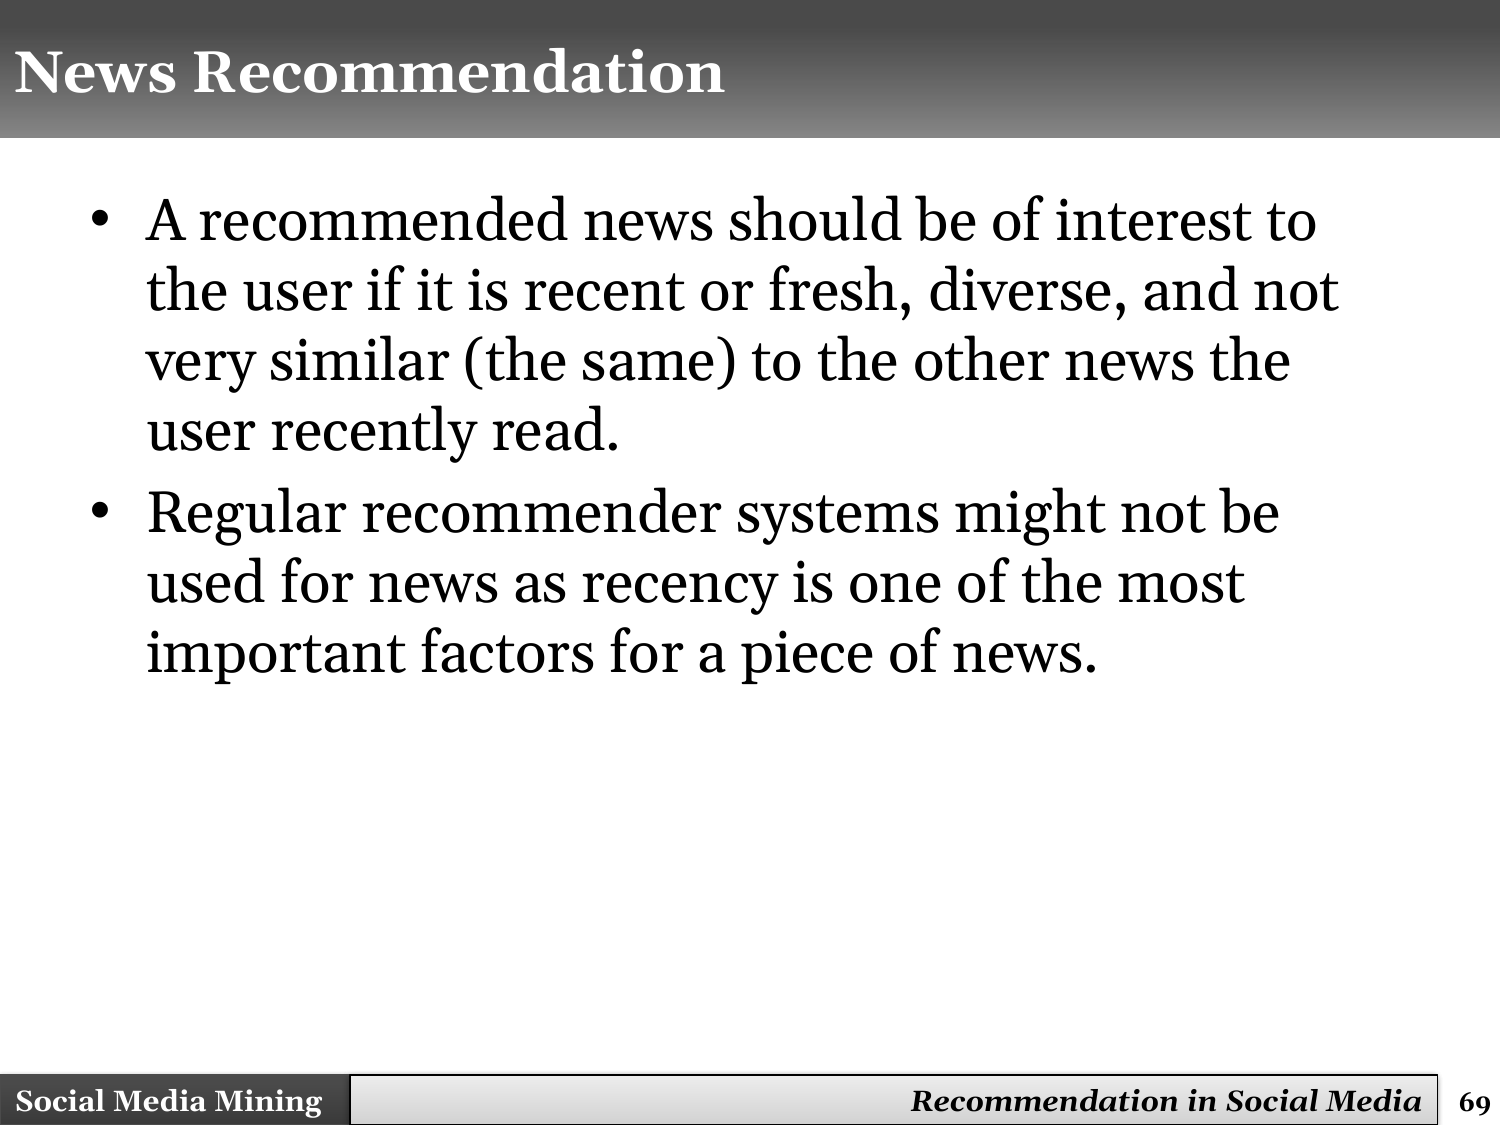

# News Recommendation
A recommended news should be of interest to the user if it is recent or fresh, diverse, and not very similar (the same) to the other news the user recently read.
Regular recommender systems might not be used for news as recency is one of the most important factors for a piece of news.